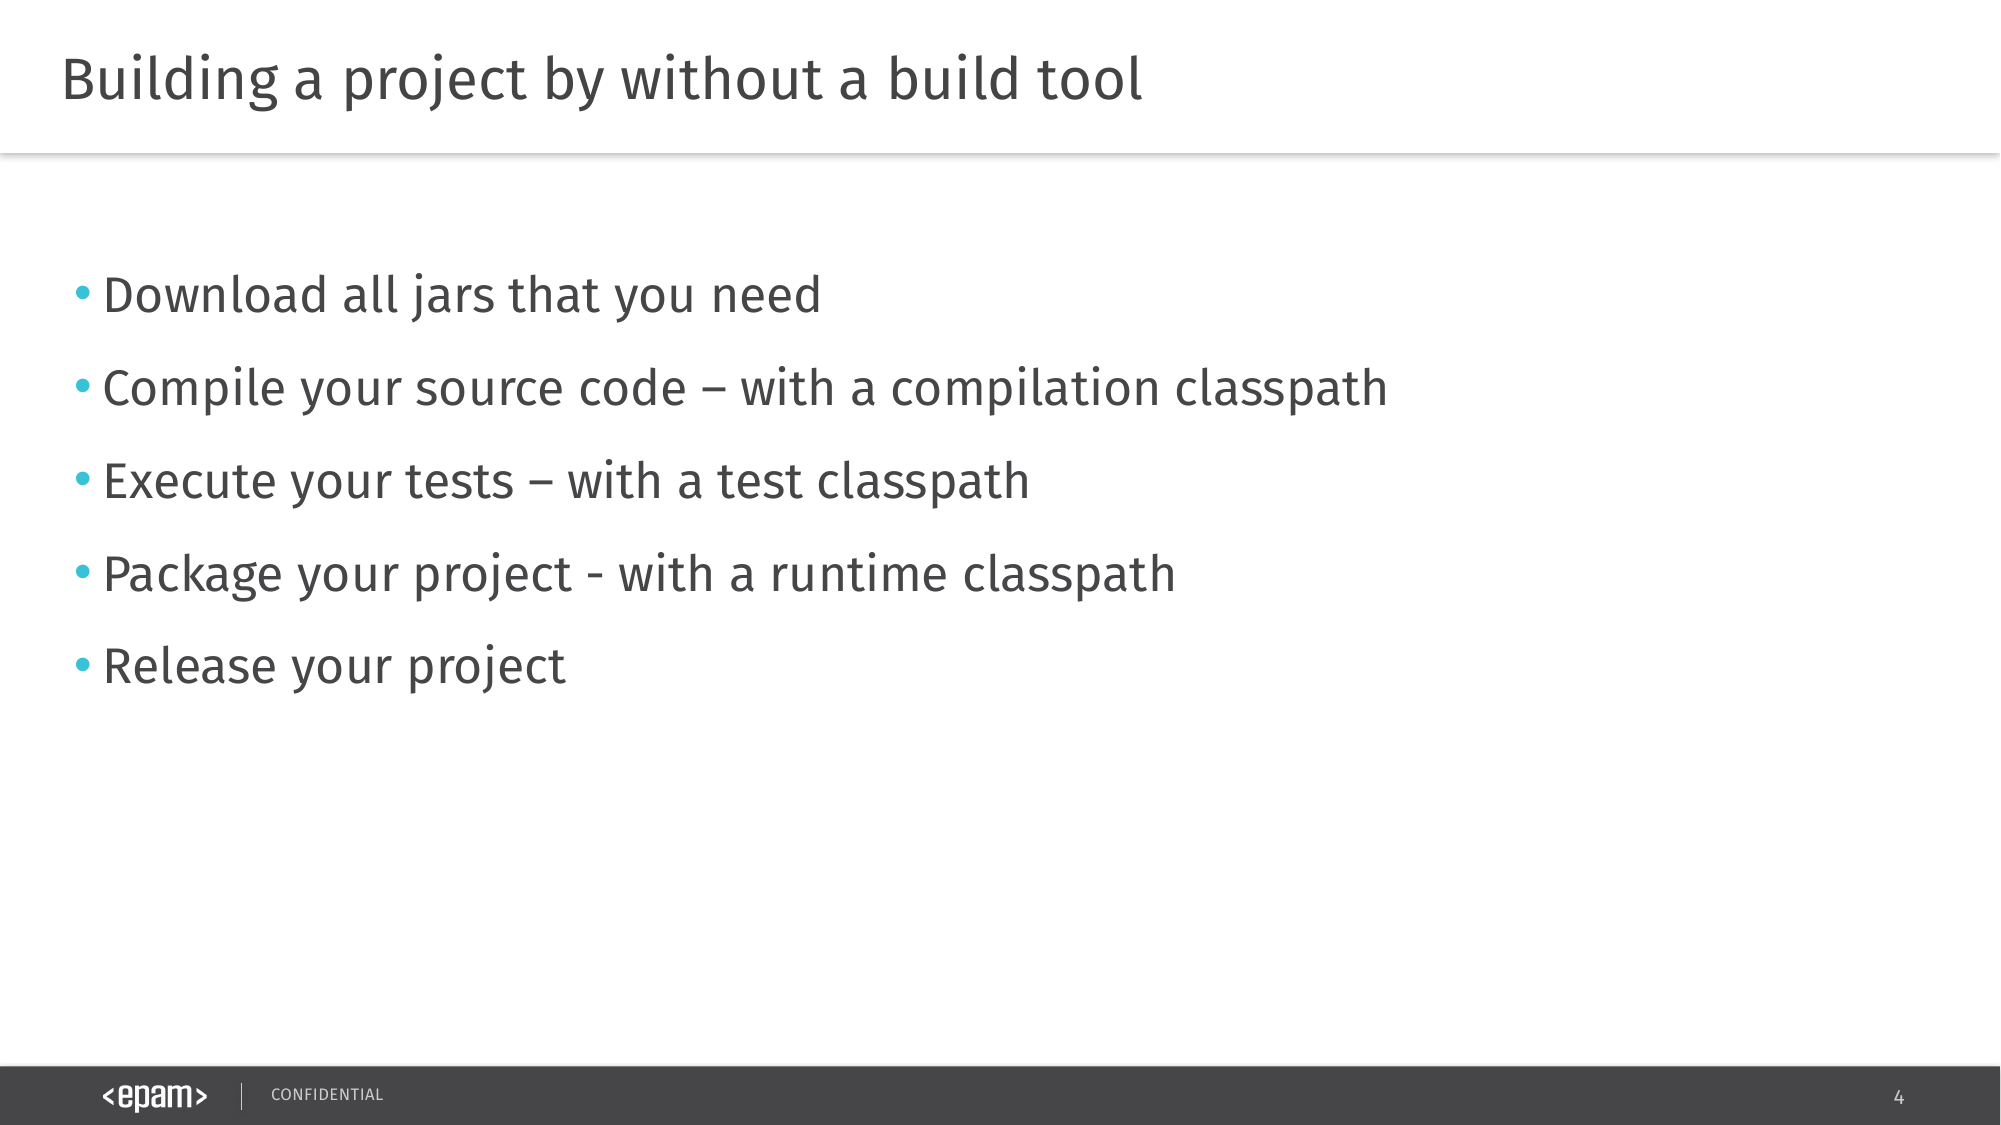

Building a project by without a build tool
Download all jars that you need
Compile your source code – with a compilation classpath
Execute your tests – with a test classpath
Package your project - with a runtime classpath
Release your project